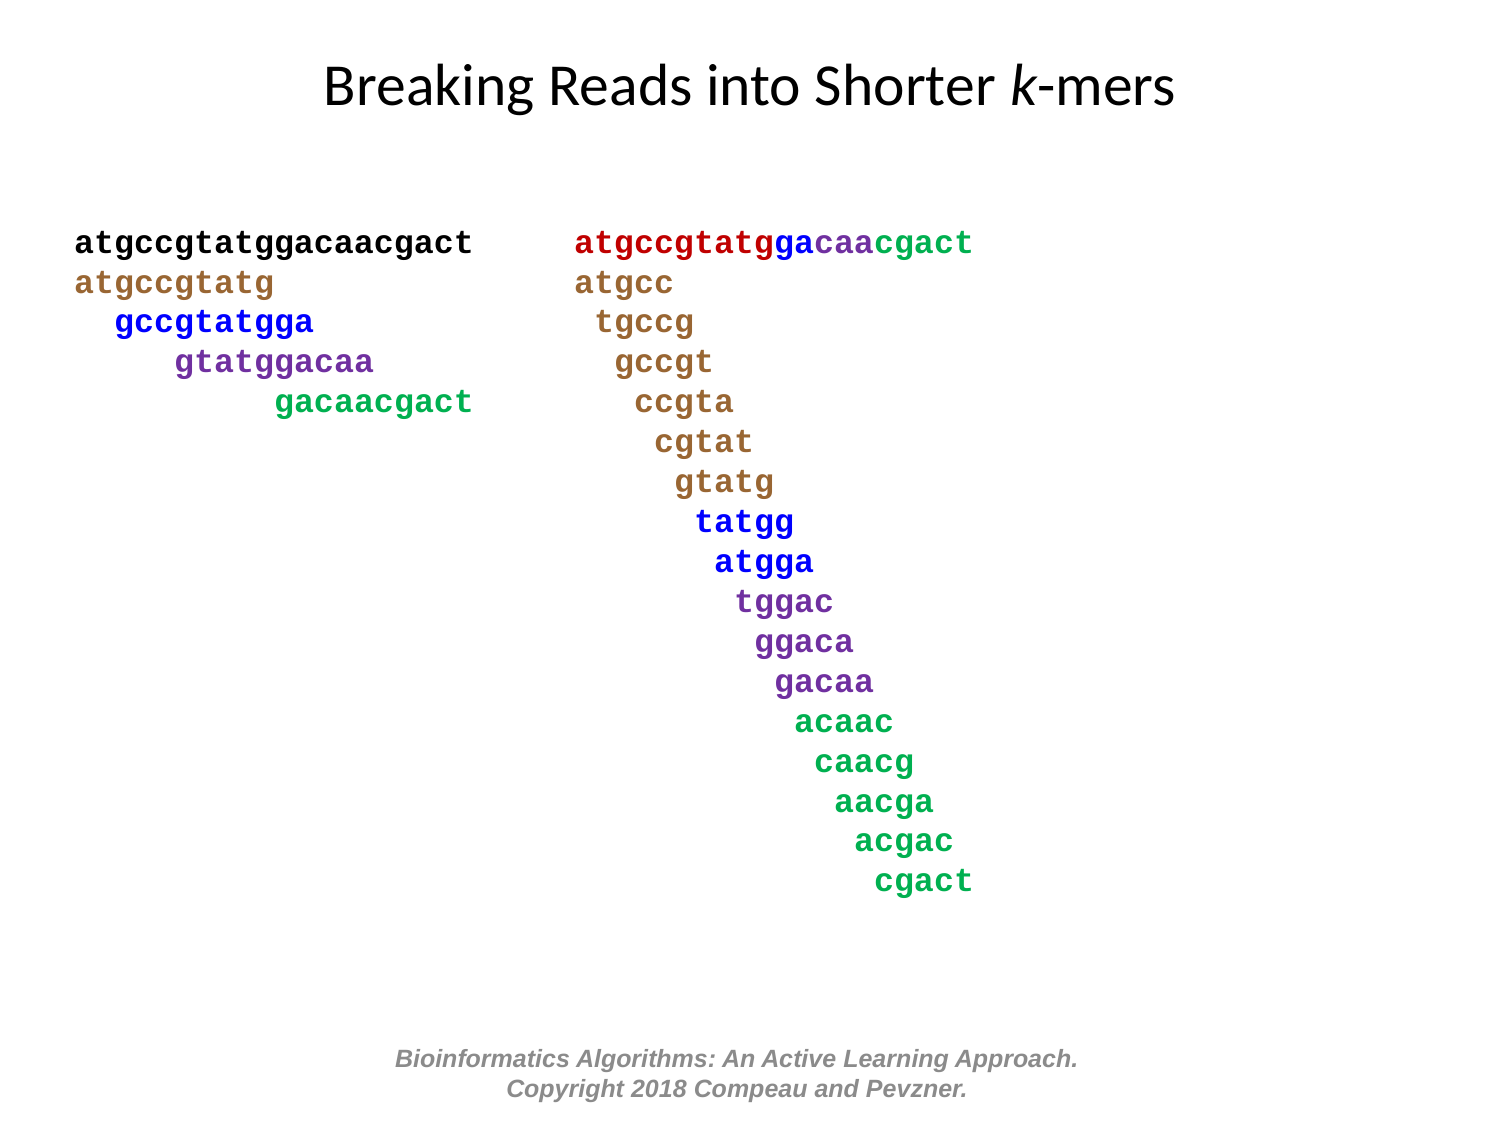

# Breaking Reads into Shorter k-mers
atgccgtatggacaacgact     atgccgtatggacaacgact
atgccgtatg               atgcc
  gccgtatgga              tgccg
     gtatggacaa            gccgt
          gacaacgact        ccgta
                             cgtat
                              gtatg
                               tatgg
                                atgga
                                 tggac
                                  ggaca
                                   gacaa
                                    acaac
                                     caacg
                                      aacga
                                       acgac
                                        cgact

Bioinformatics Algorithms: An Active Learning Approach.
Copyright 2018 Compeau and Pevzner.